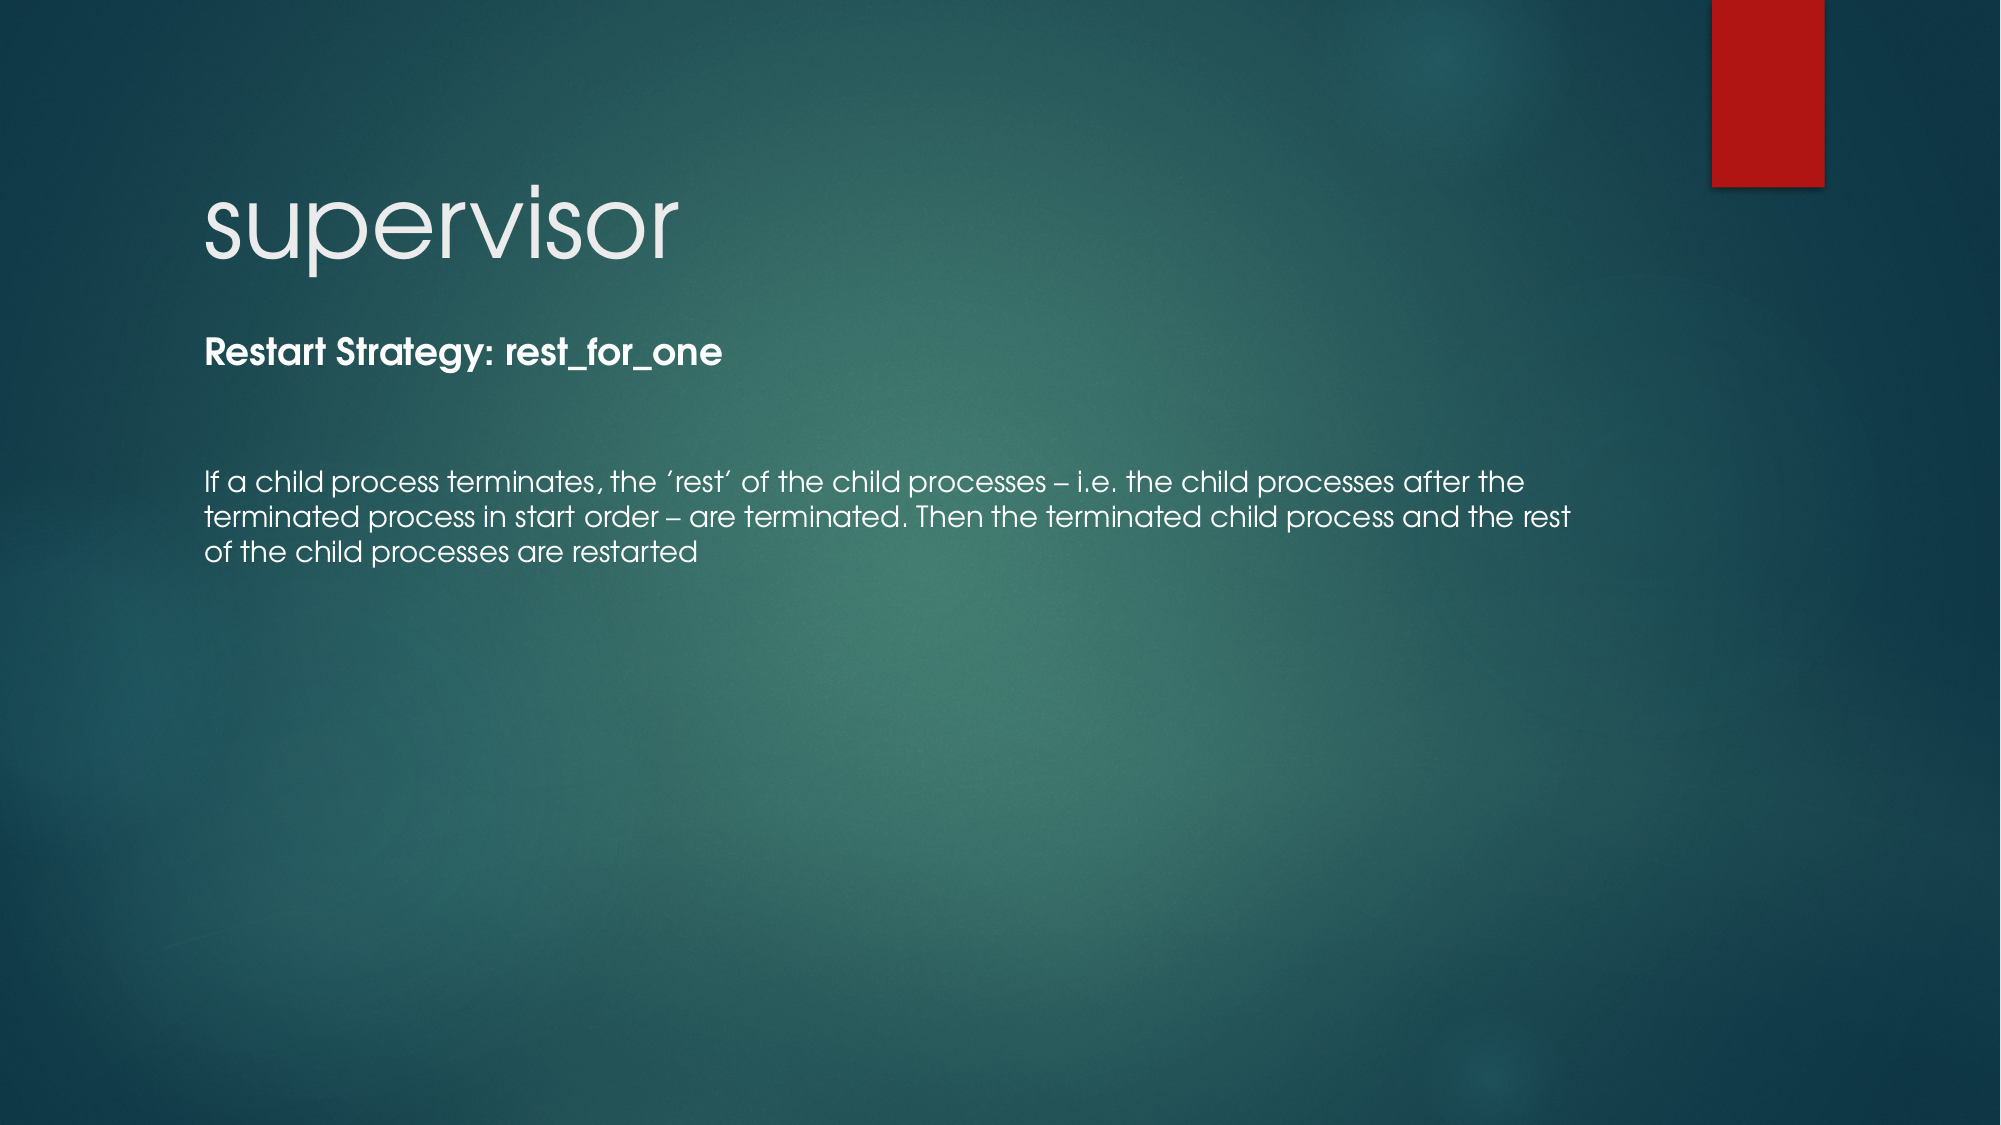

# supervisor

Restart Strategy: rest_for_one

If a child process terminates, the ’rest’ of the child processes – i.e. the child processes after the
terminated process in start order – are terminated. Then the terminated child process and the rest of the child processes are restarted